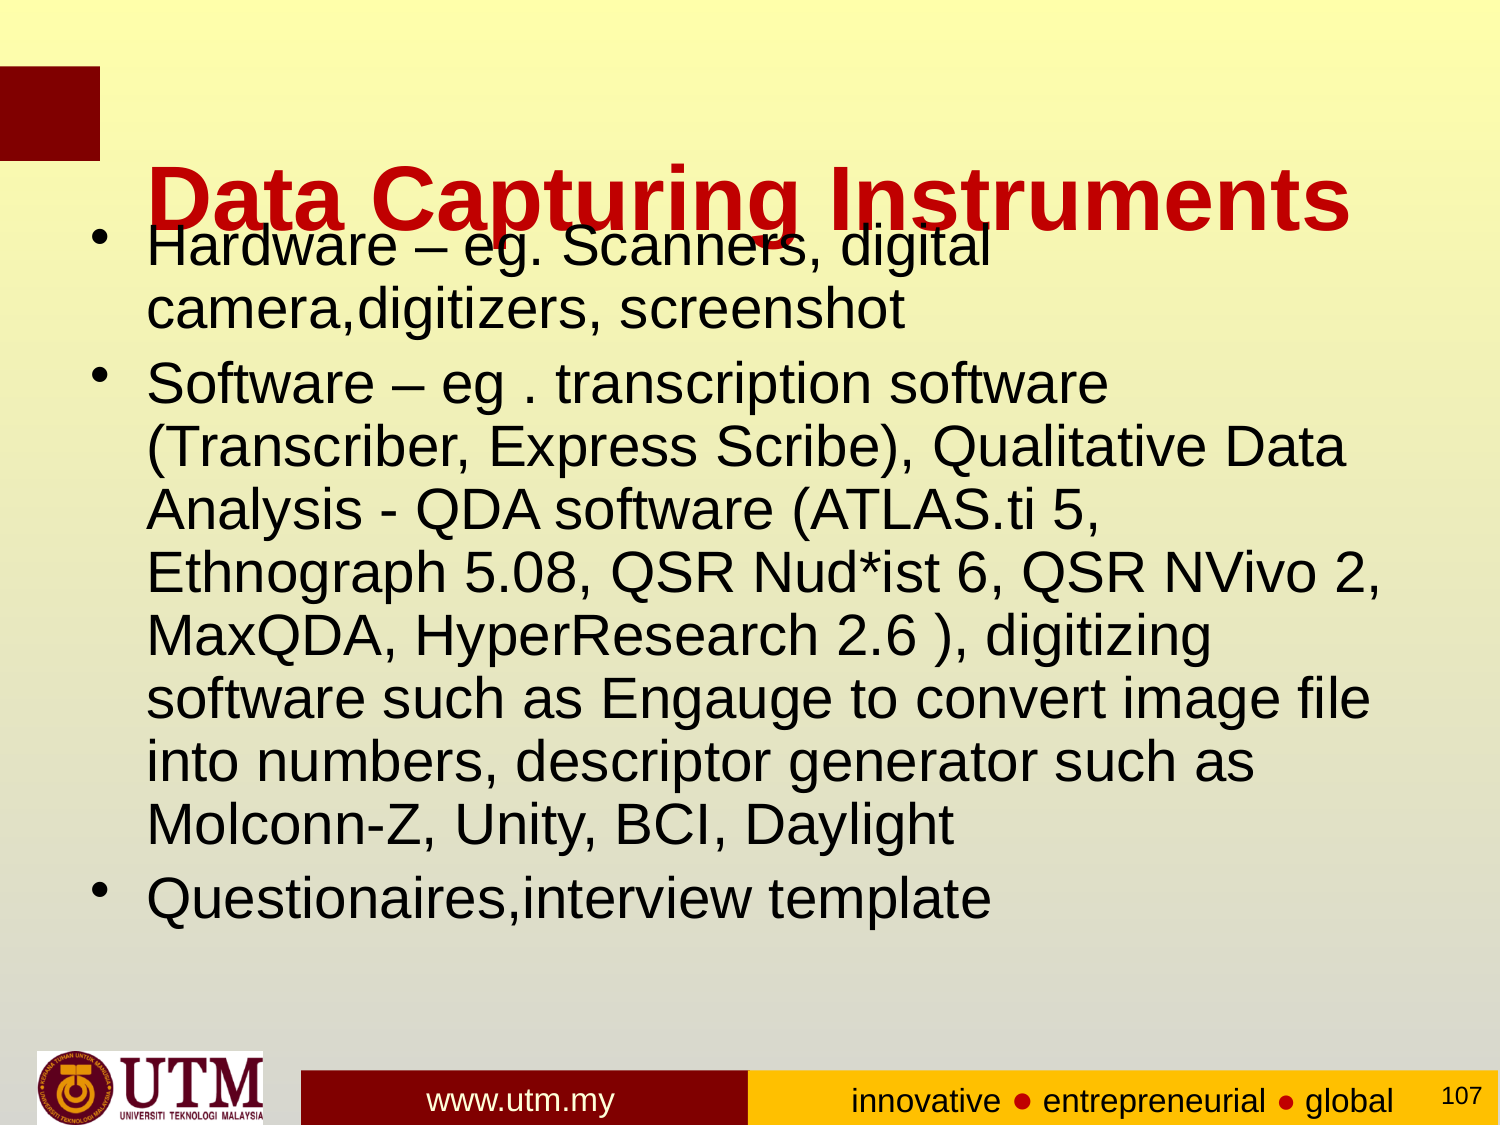

# Data Capturing Instruments
Hardware – eg. Scanners, digital camera,digitizers, screenshot
Software – eg . transcription software (Transcriber, Express Scribe), Qualitative Data Analysis - QDA software (ATLAS.ti 5, Ethnograph 5.08, QSR Nud*ist 6, QSR NVivo 2, MaxQDA, HyperResearch 2.6 ), digitizing software such as Engauge to convert image file into numbers, descriptor generator such as Molconn-Z, Unity, BCI, Daylight
Questionaires,interview template